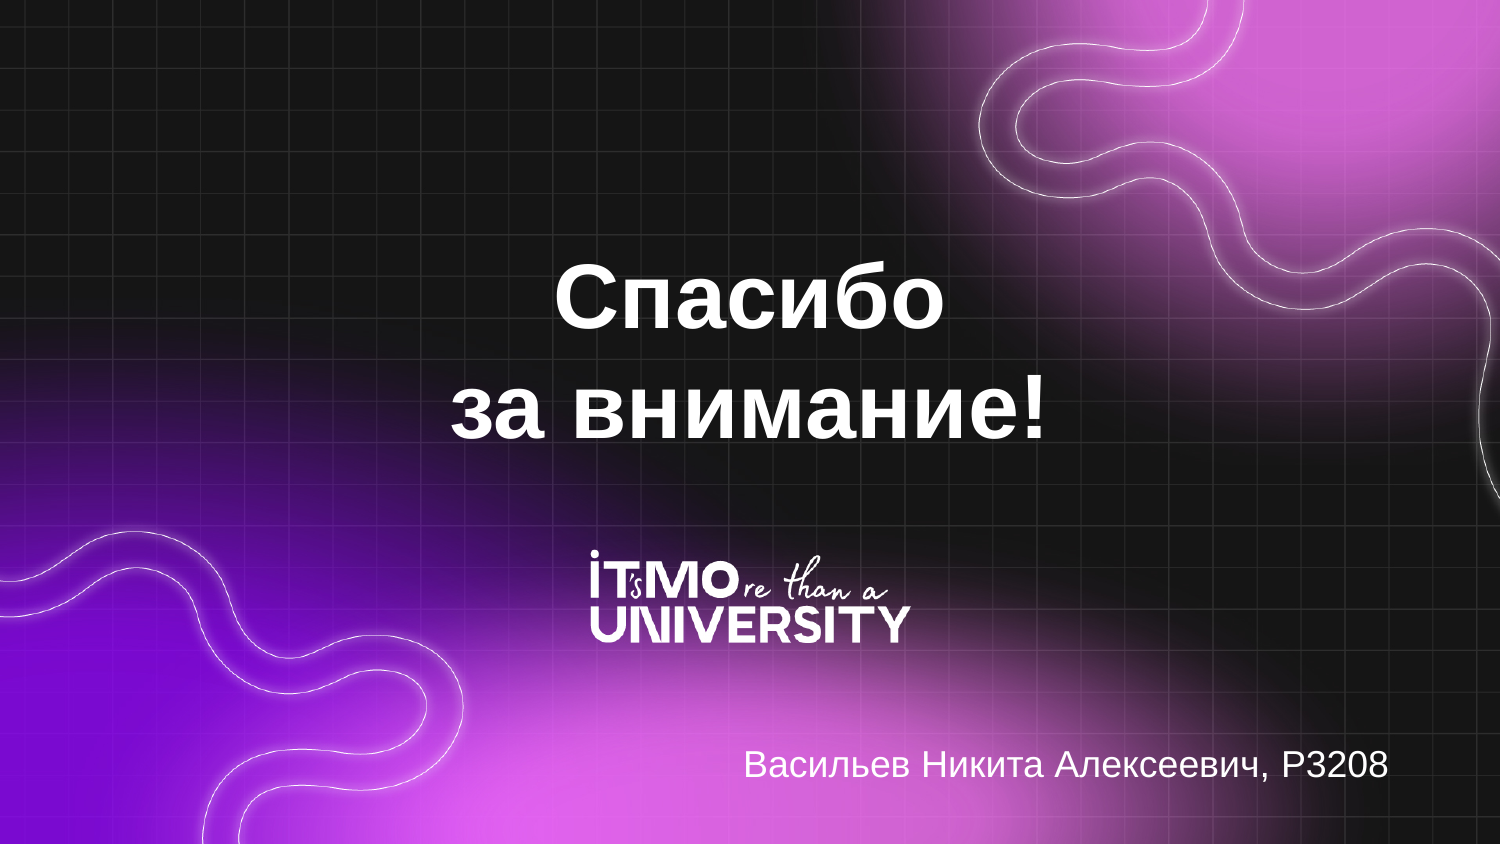

# Спасибо за внимание!
Васильев Никита Алексеевич, P3208